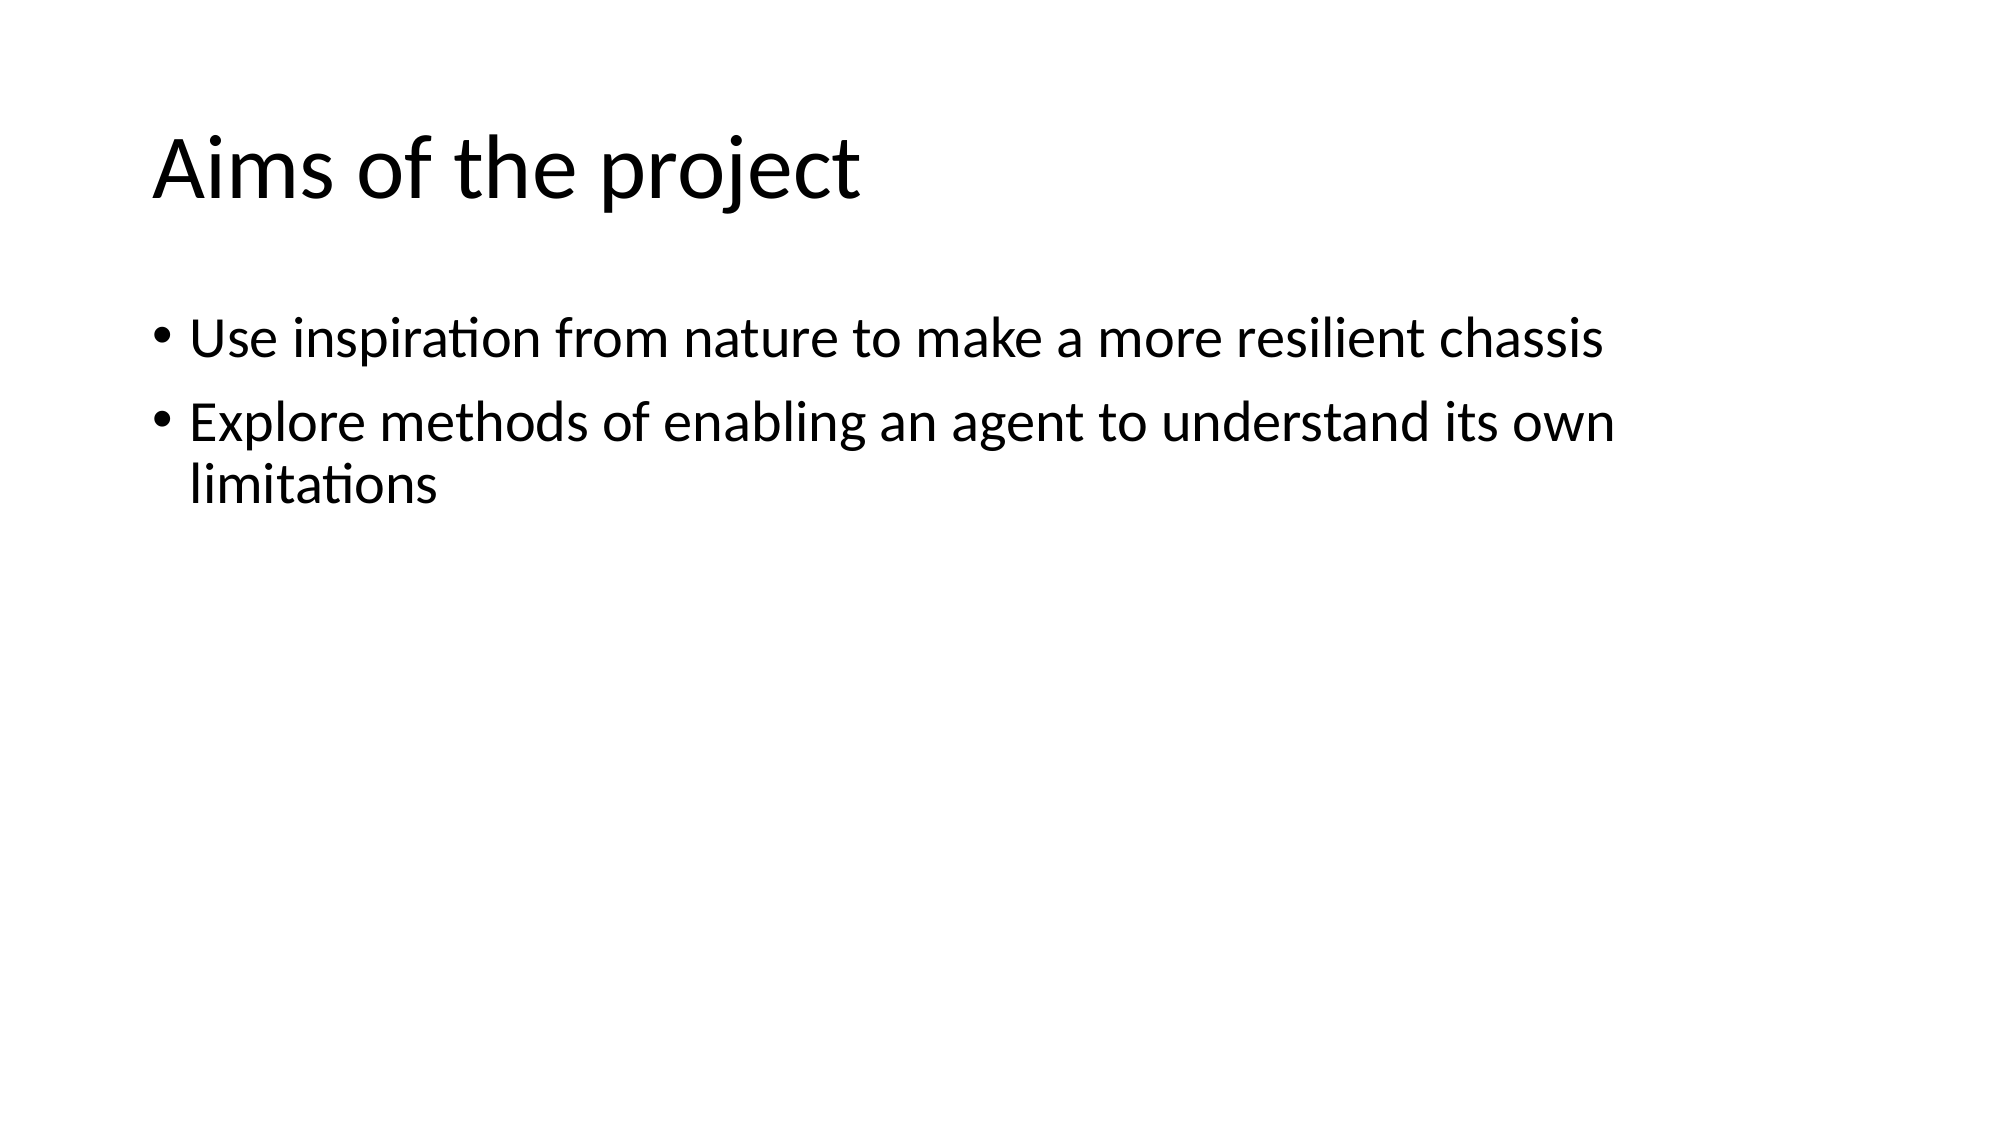

# Aims of the project
Use inspiration from nature to make a more resilient chassis
Explore methods of enabling an agent to understand its own limitations